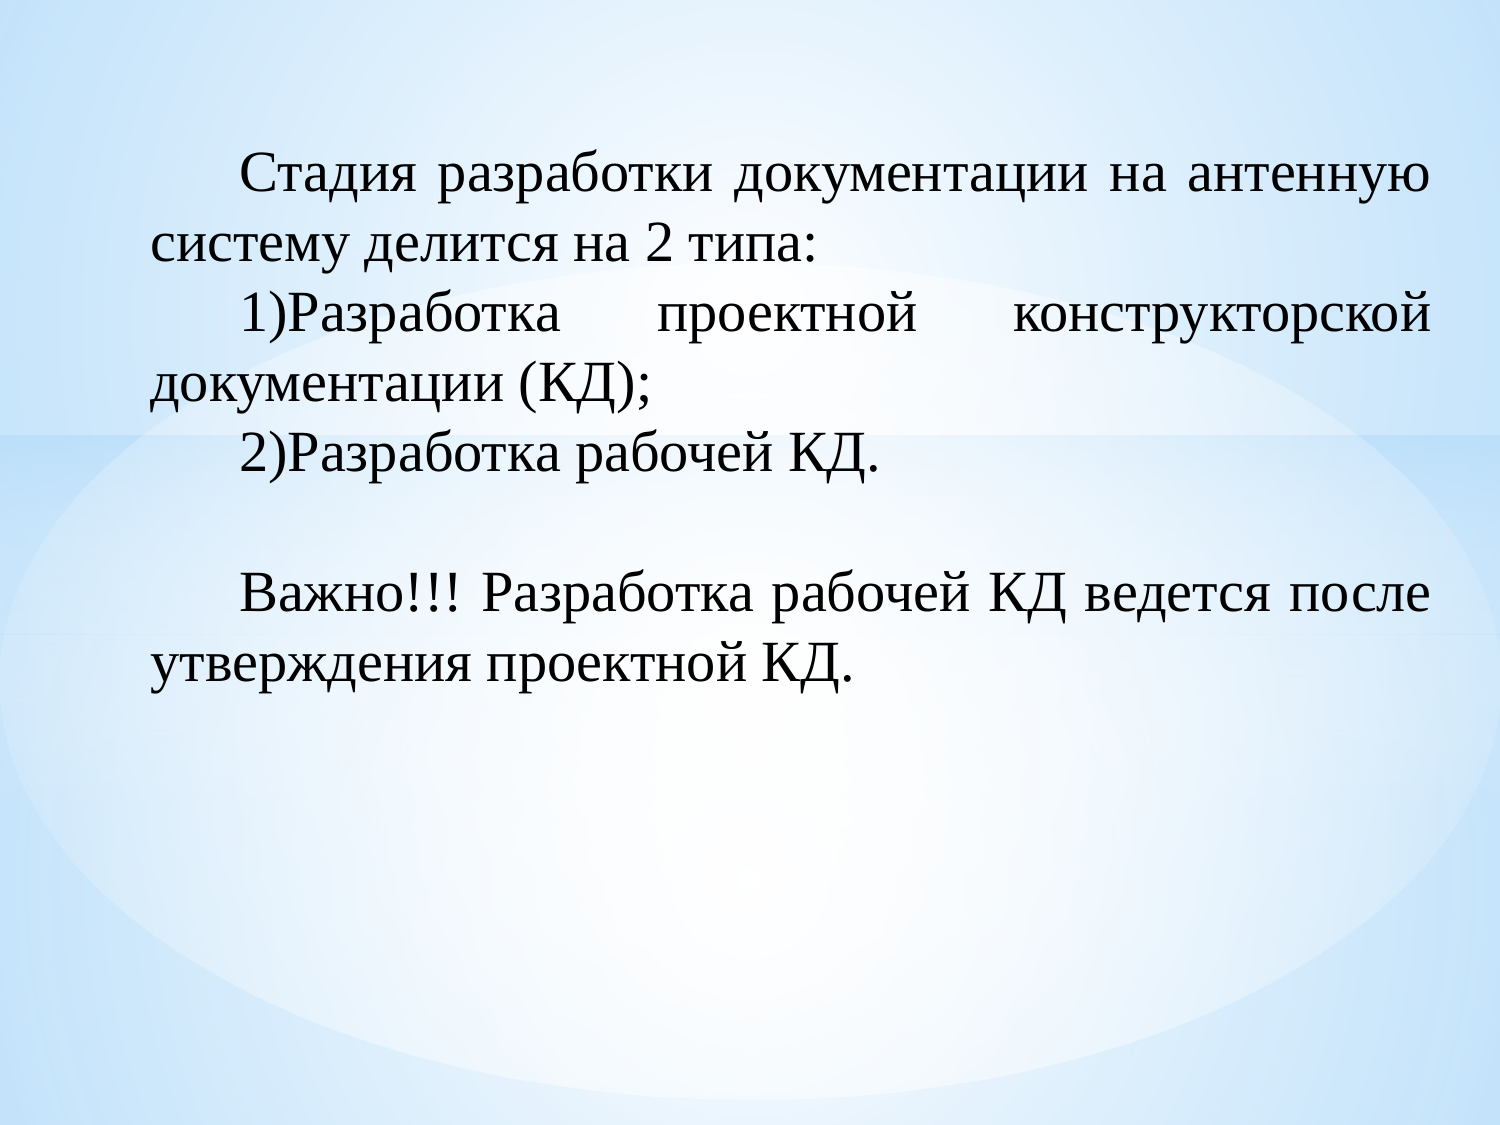

Стадия разработки документации на антенную систему делится на 2 типа:
Разработка проектной конструкторской документации (КД);
Разработка рабочей КД.

Важно!!! Разработка рабочей КД ведется после утверждения проектной КД.